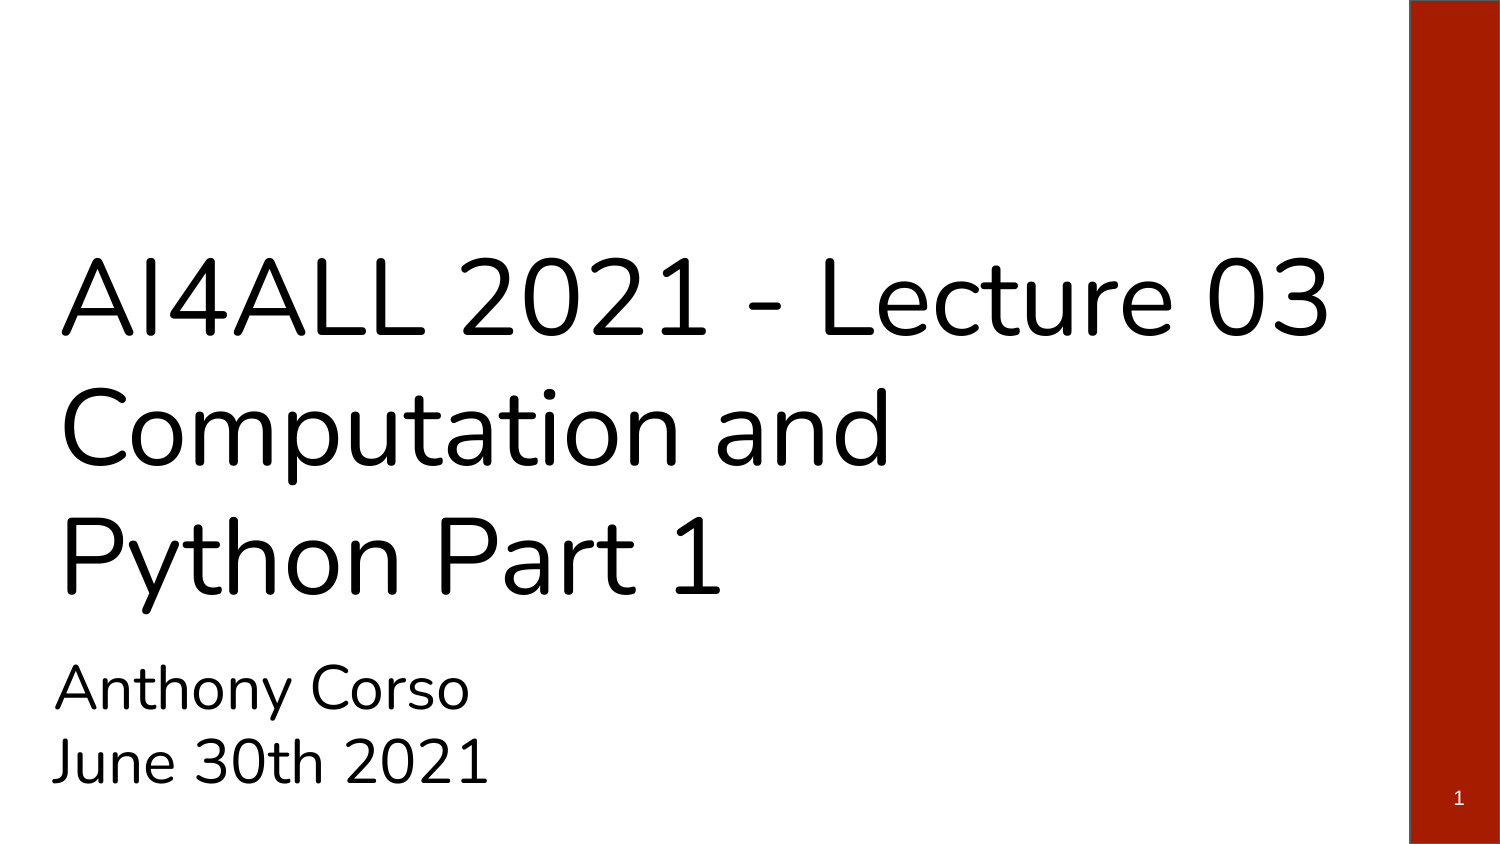

# AI4ALL 2021 - Lecture 03
Computation and
Python Part 1
Anthony Corso
June 30th 2021
1